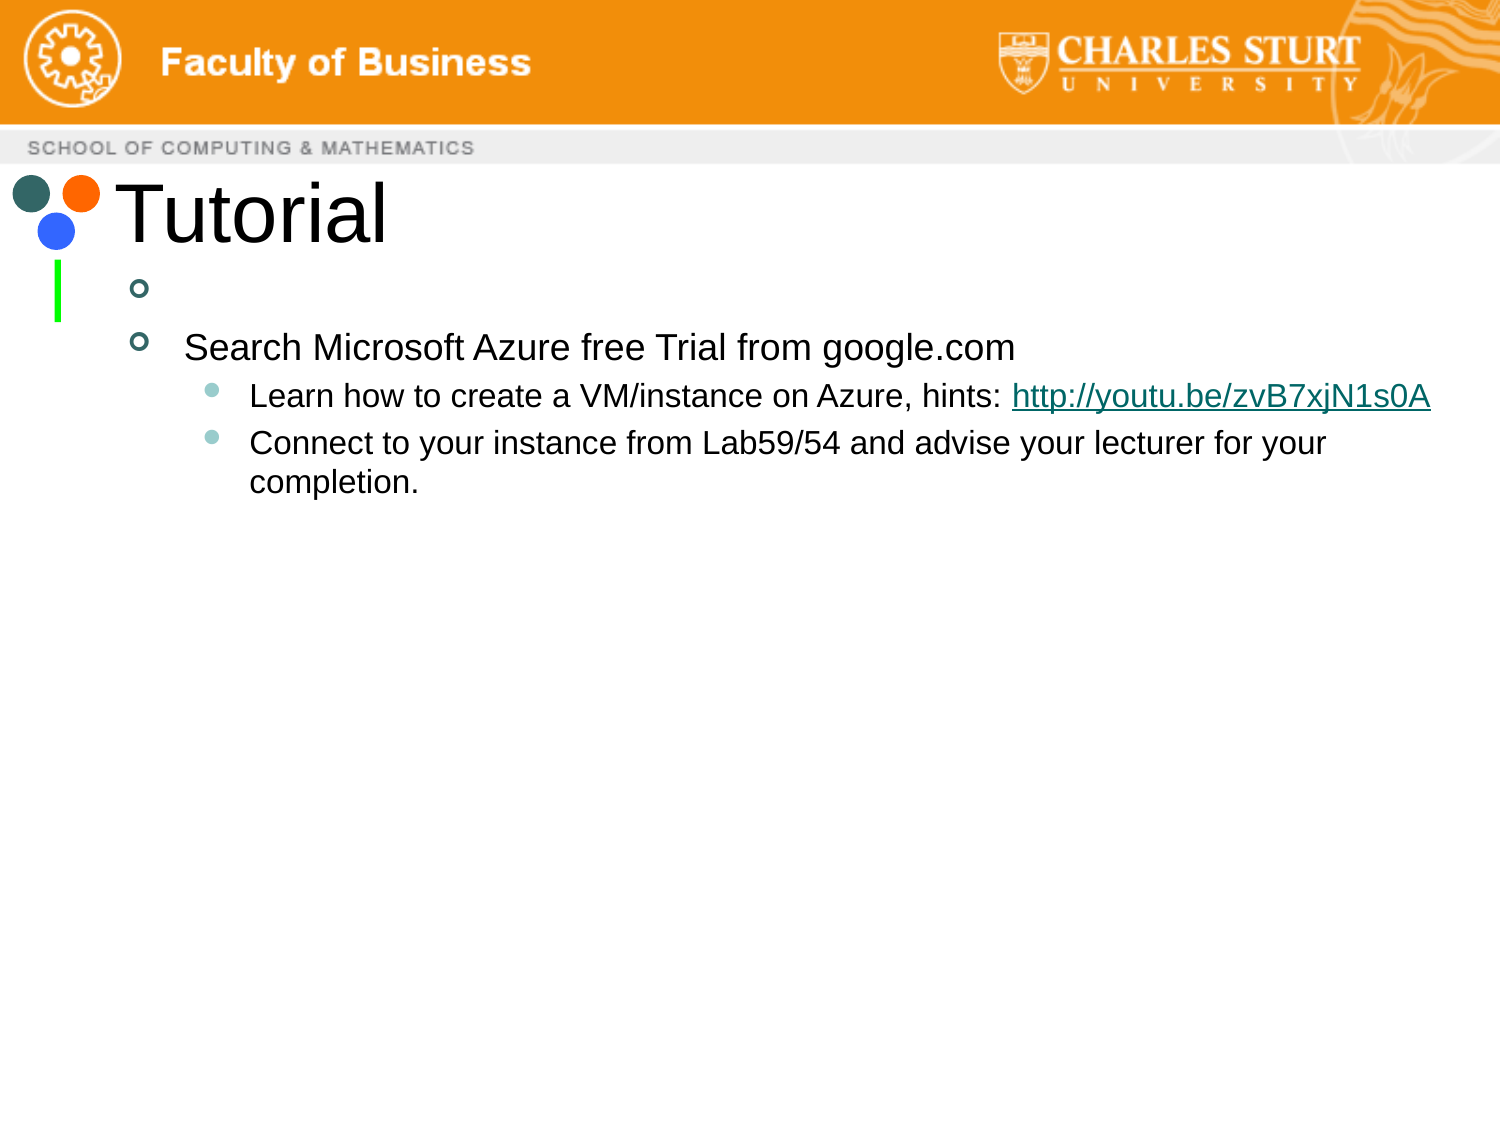

# Tutorial

Search Microsoft Azure free Trial from google.com
Learn how to create a VM/instance on Azure, hints: http://youtu.be/zvB7xjN1s0A
Connect to your instance from Lab59/54 and advise your lecturer for your completion.